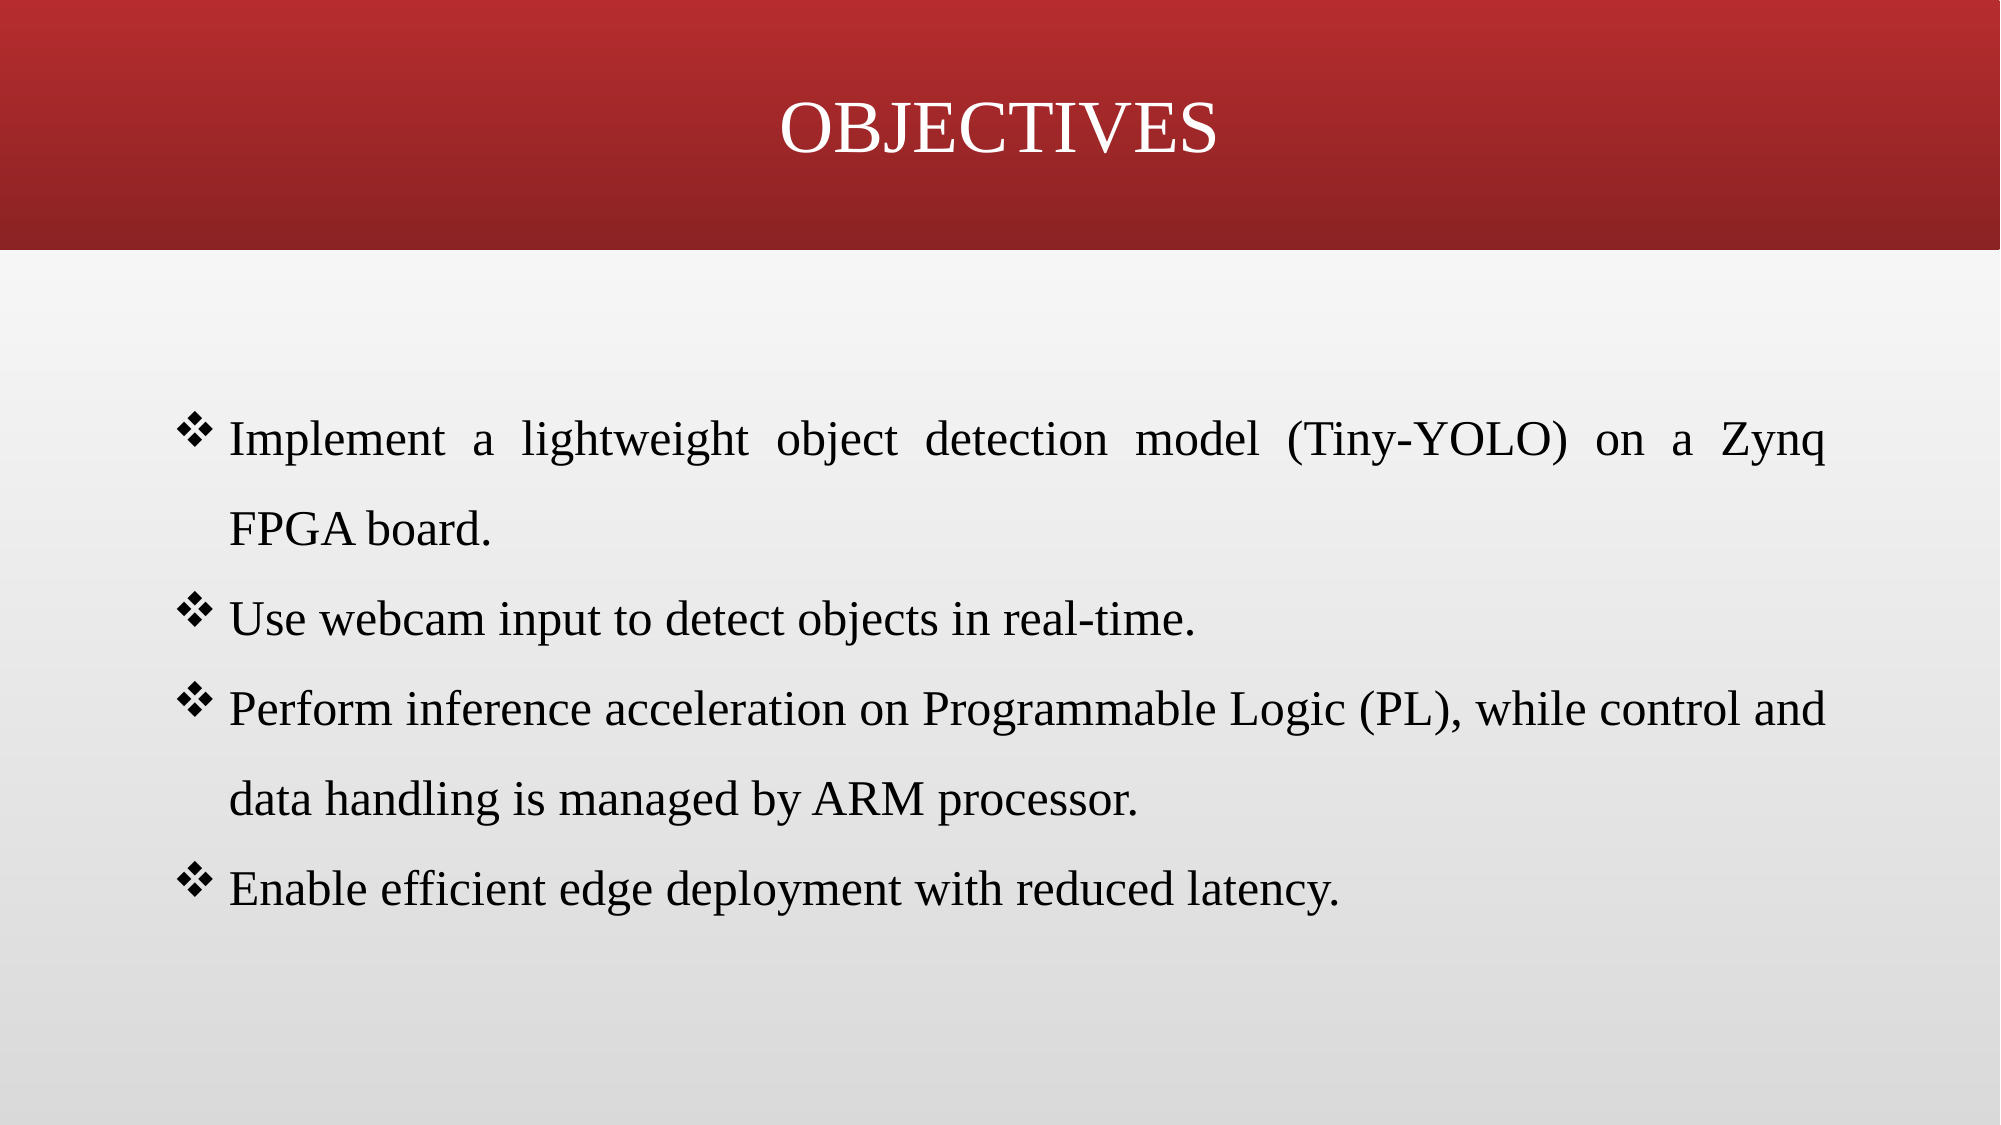

# OBJECTIVES
Implement a lightweight object detection model (Tiny-YOLO) on a Zynq FPGA board.
Use webcam input to detect objects in real-time.
Perform inference acceleration on Programmable Logic (PL), while control and data handling is managed by ARM processor.
Enable efficient edge deployment with reduced latency.